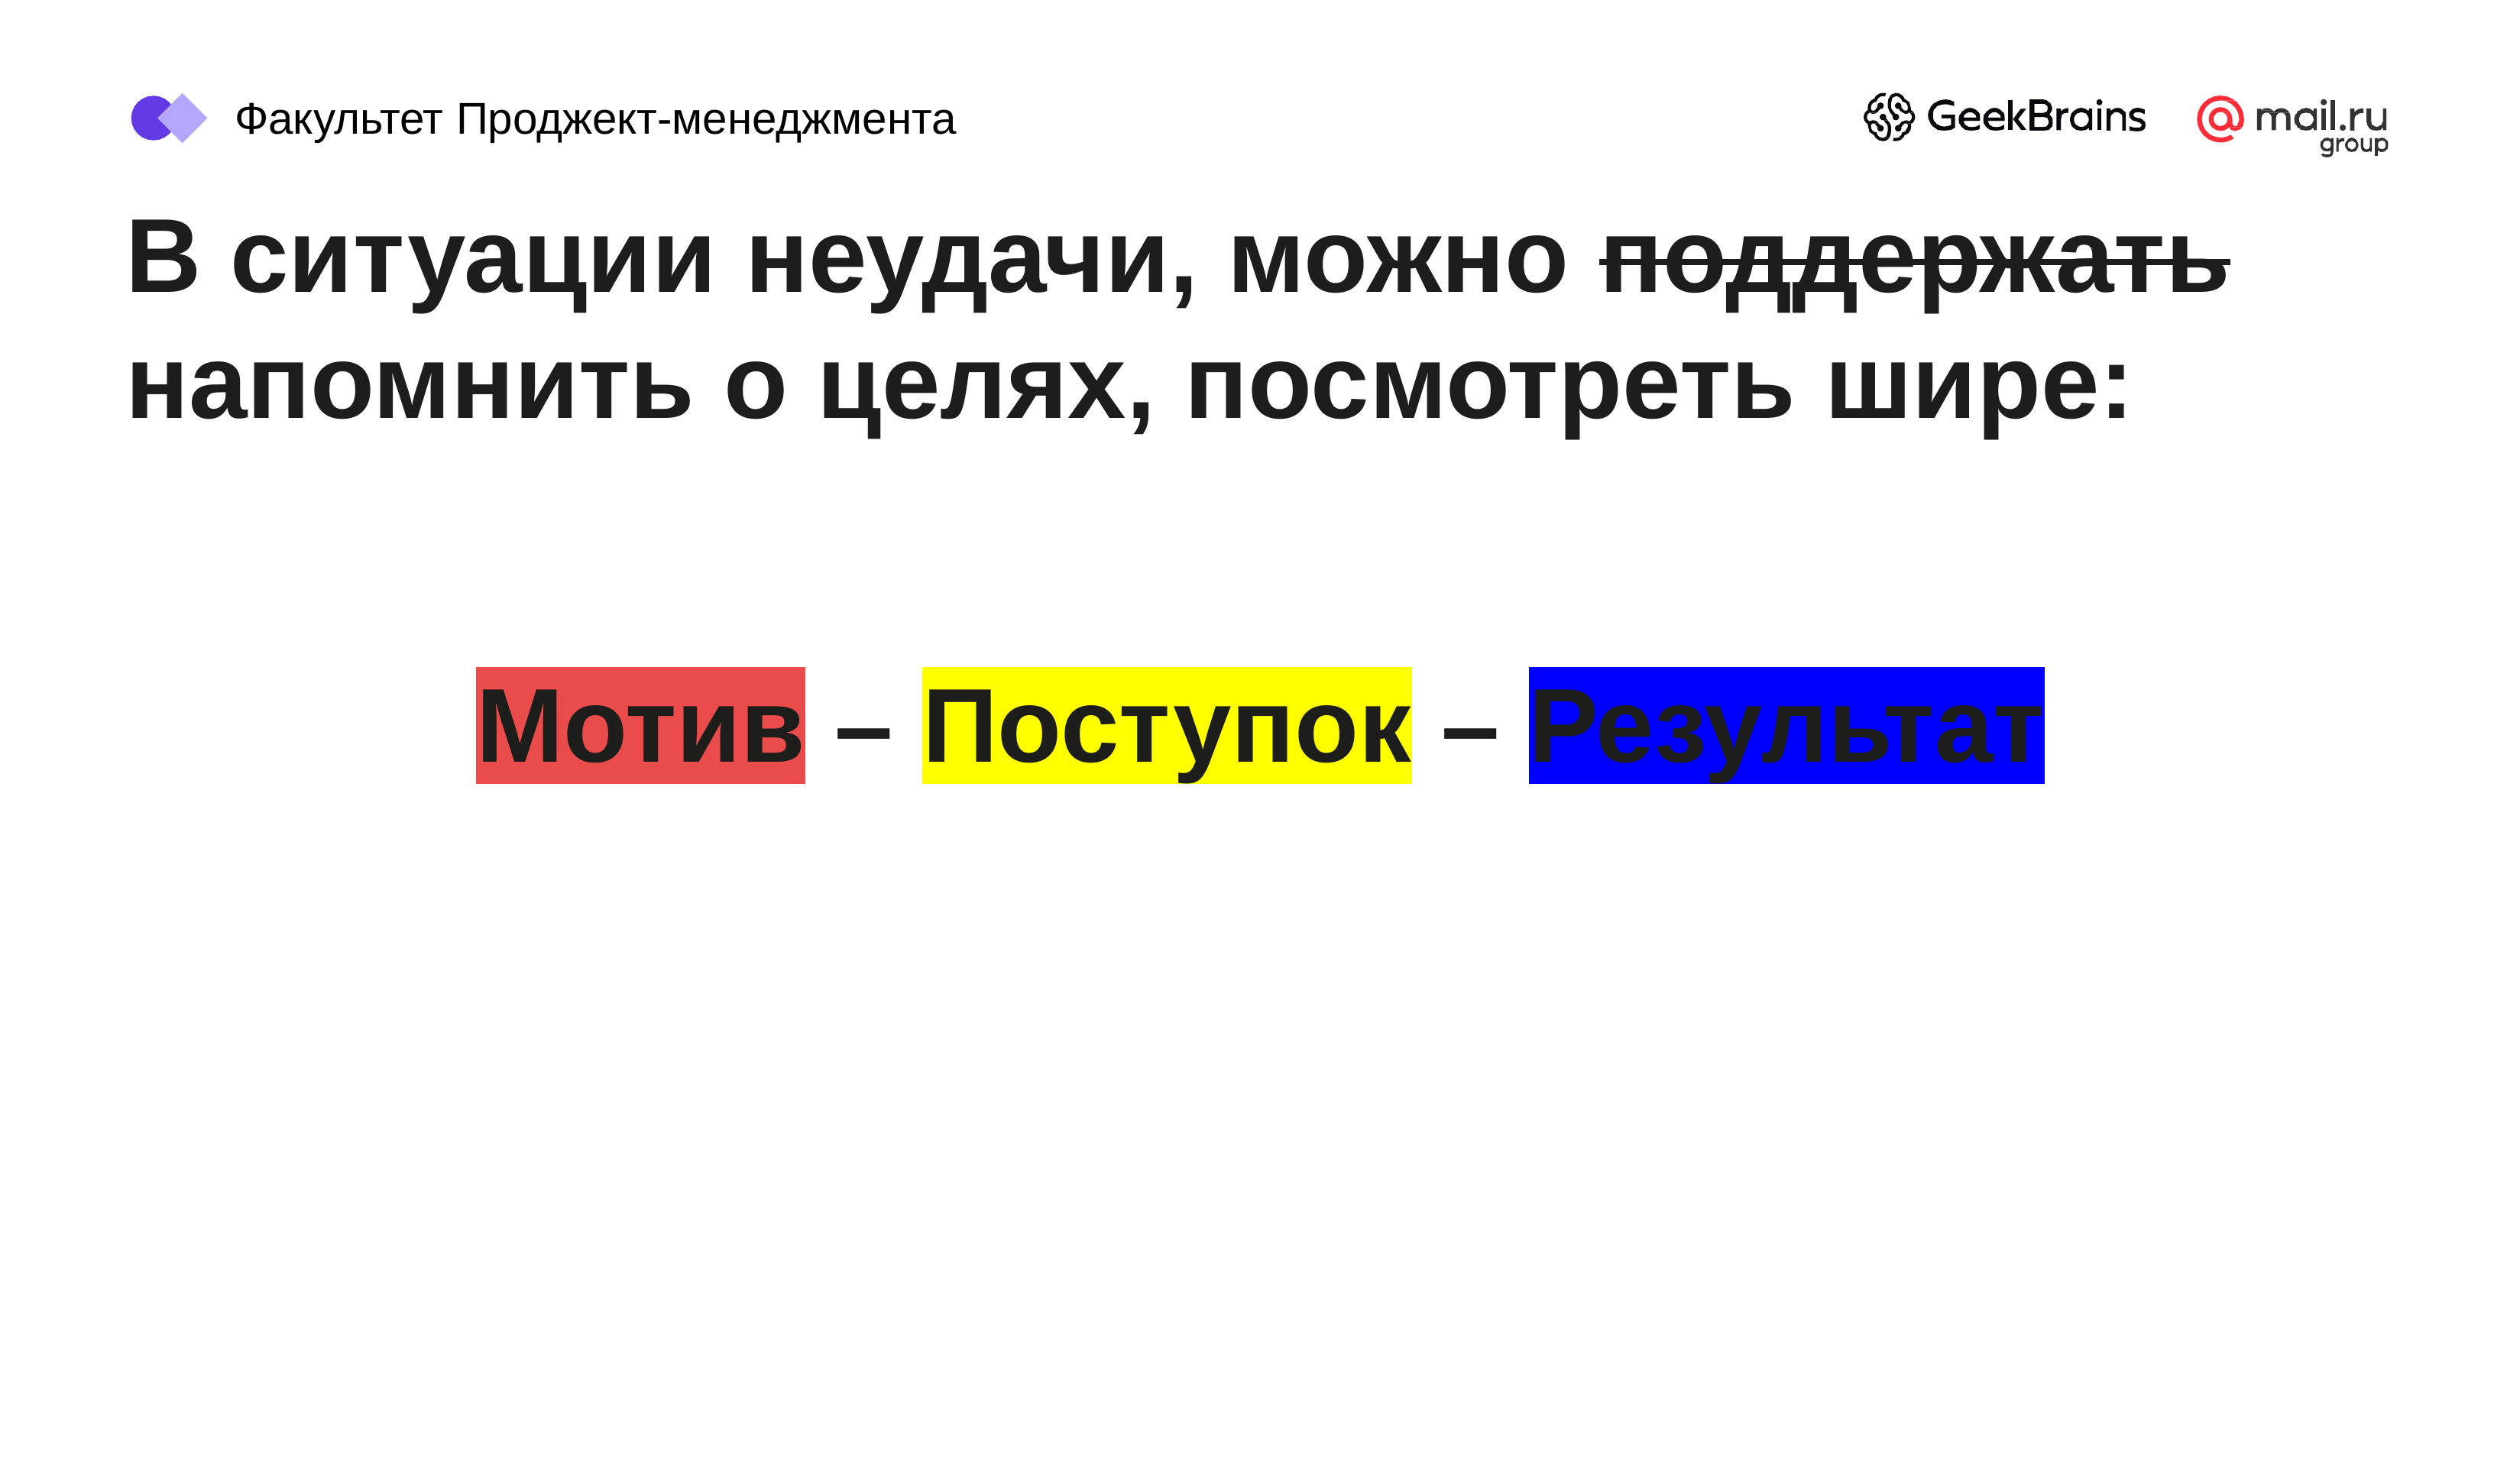

Факультет Проджект-менеджмента

В ситуации неудачи, можно поддержать
напомнить о целях, посмотреть шире:
# Мотив – Поступок – Результат